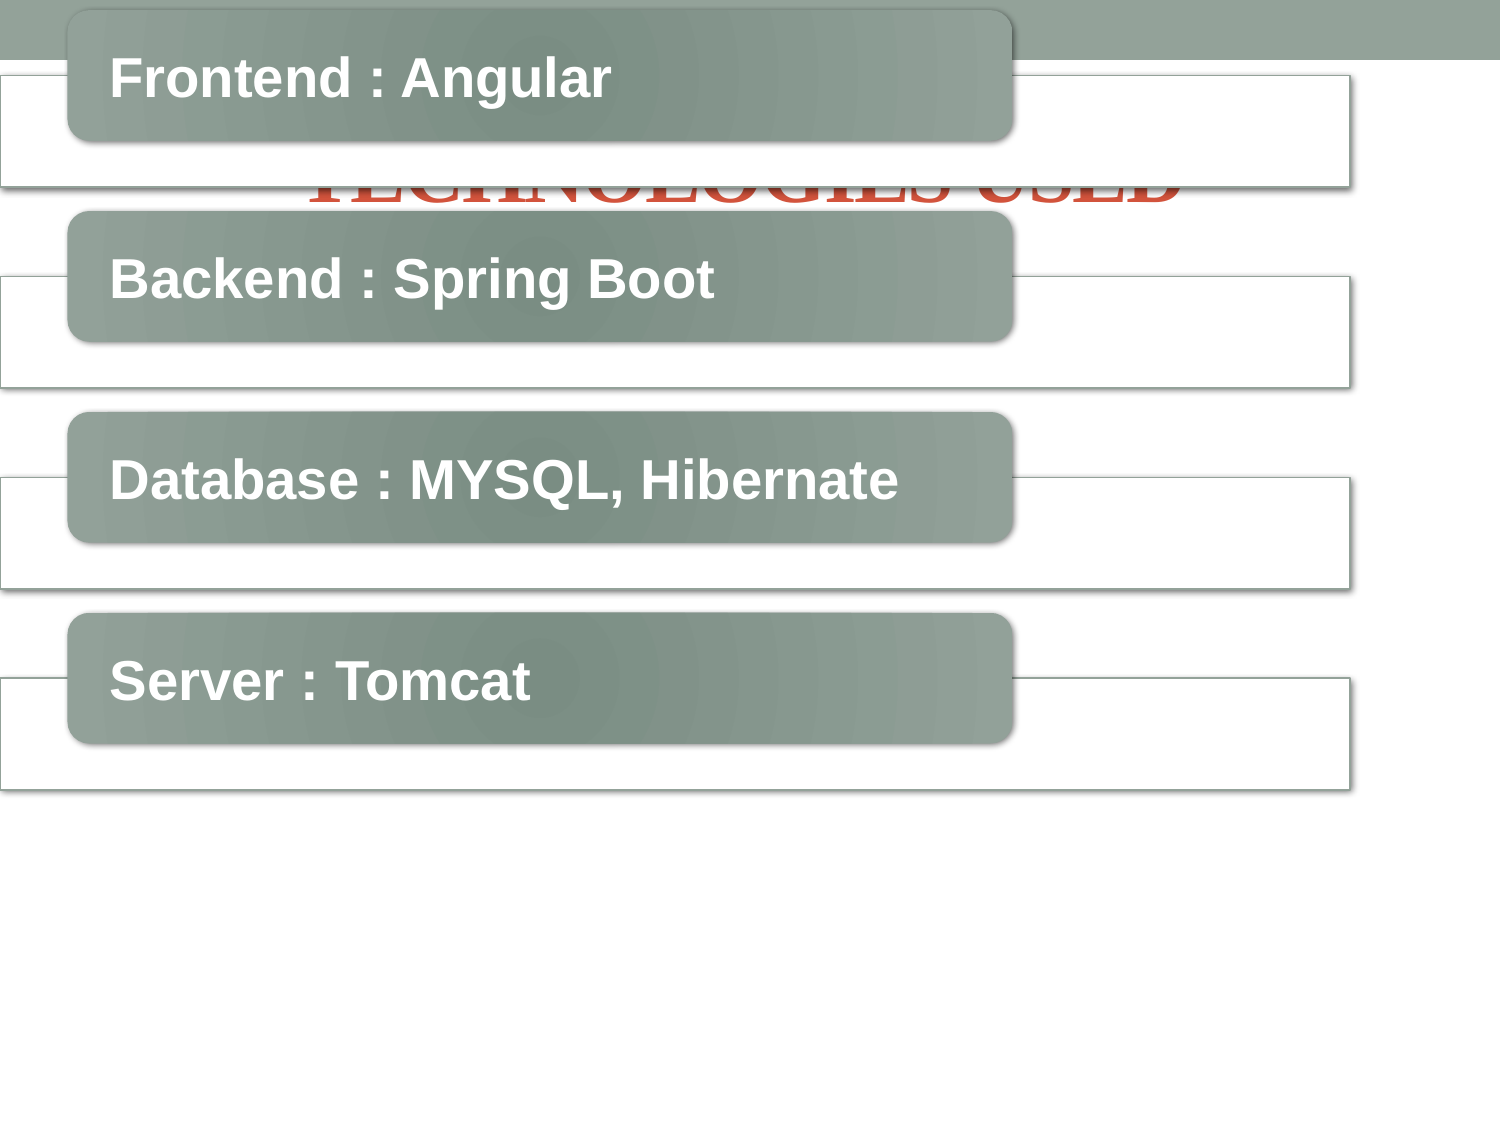

# TECHNOLOGIES USED

Frontend : Angular

Backend : Spring Boot

Database : MYSQL, Hibernate

Server : Tomcat